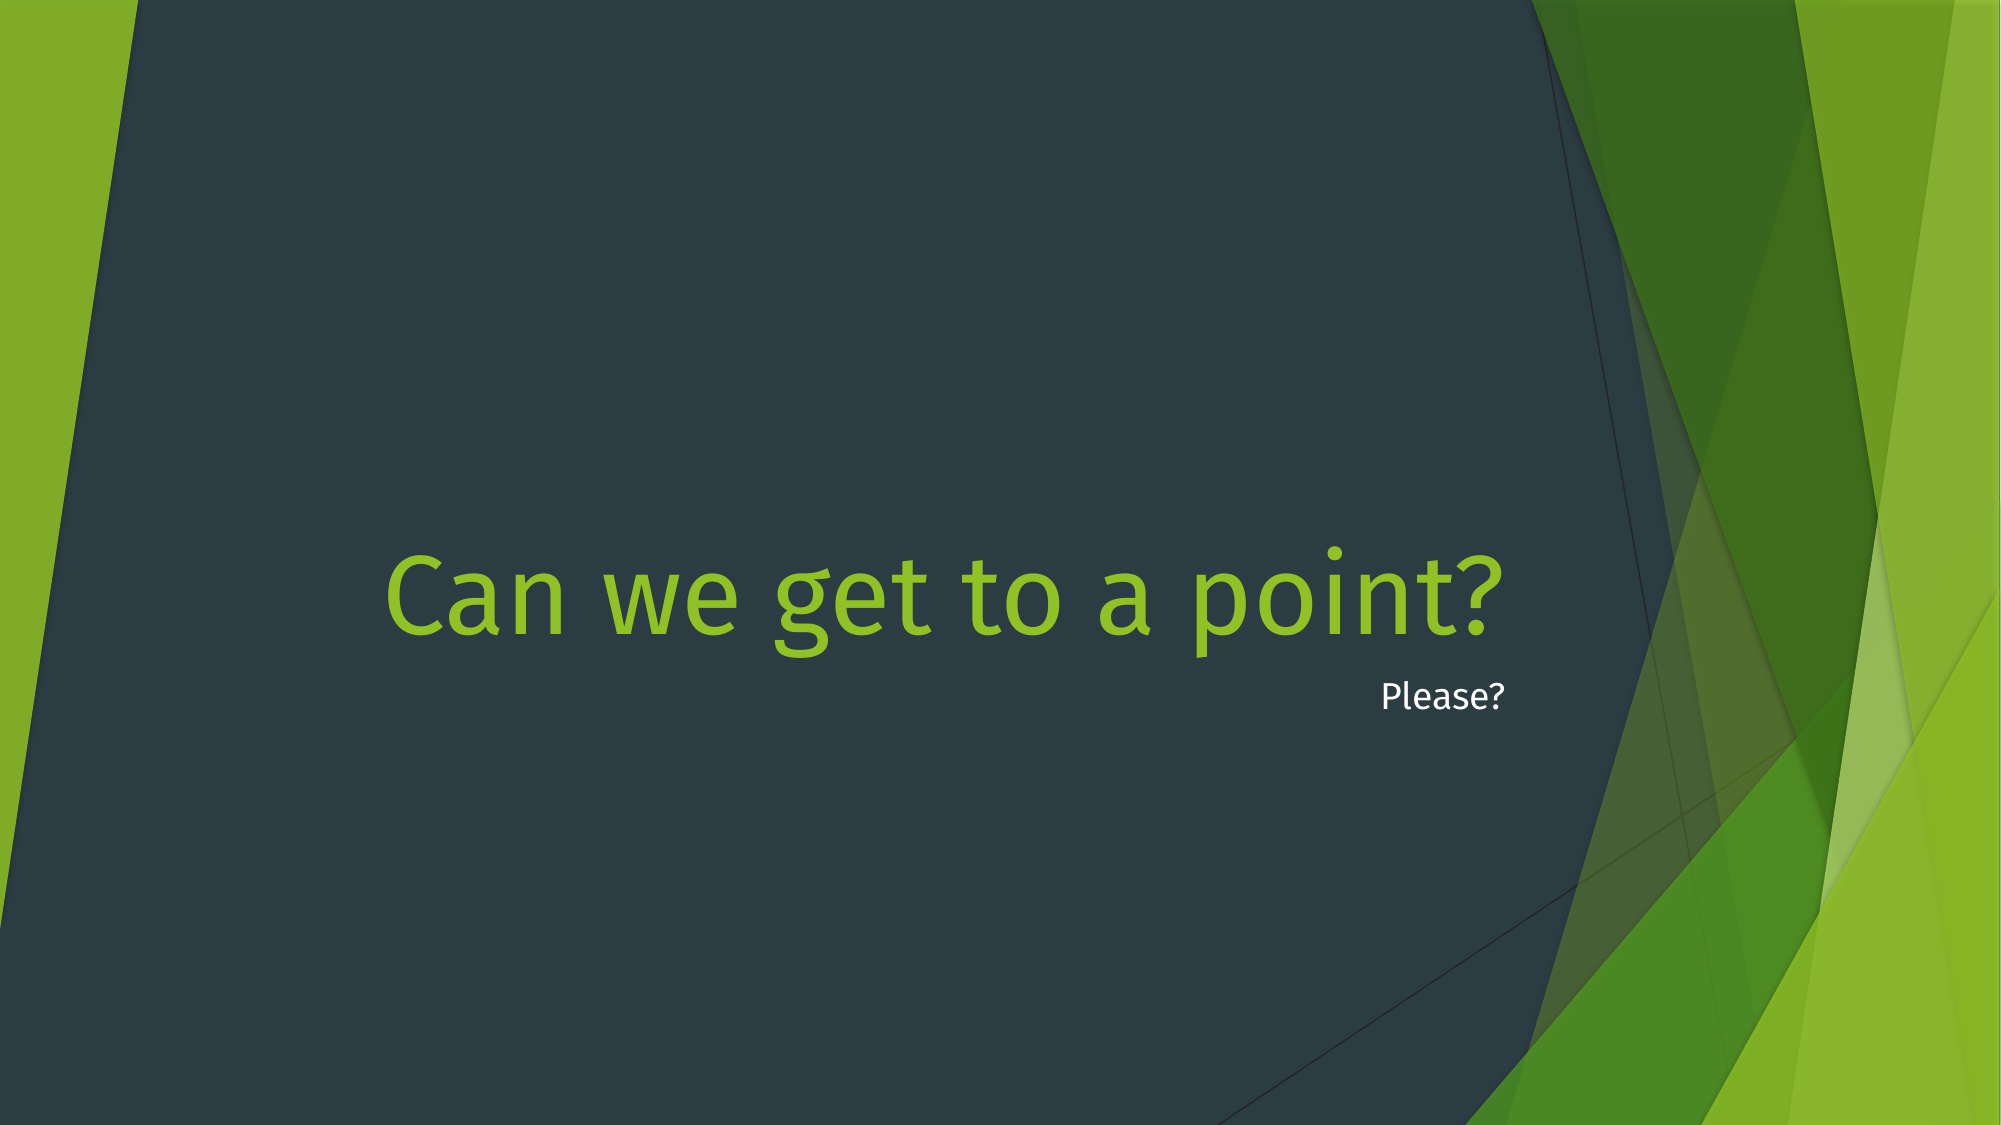

# Can we get to a point?
Please?